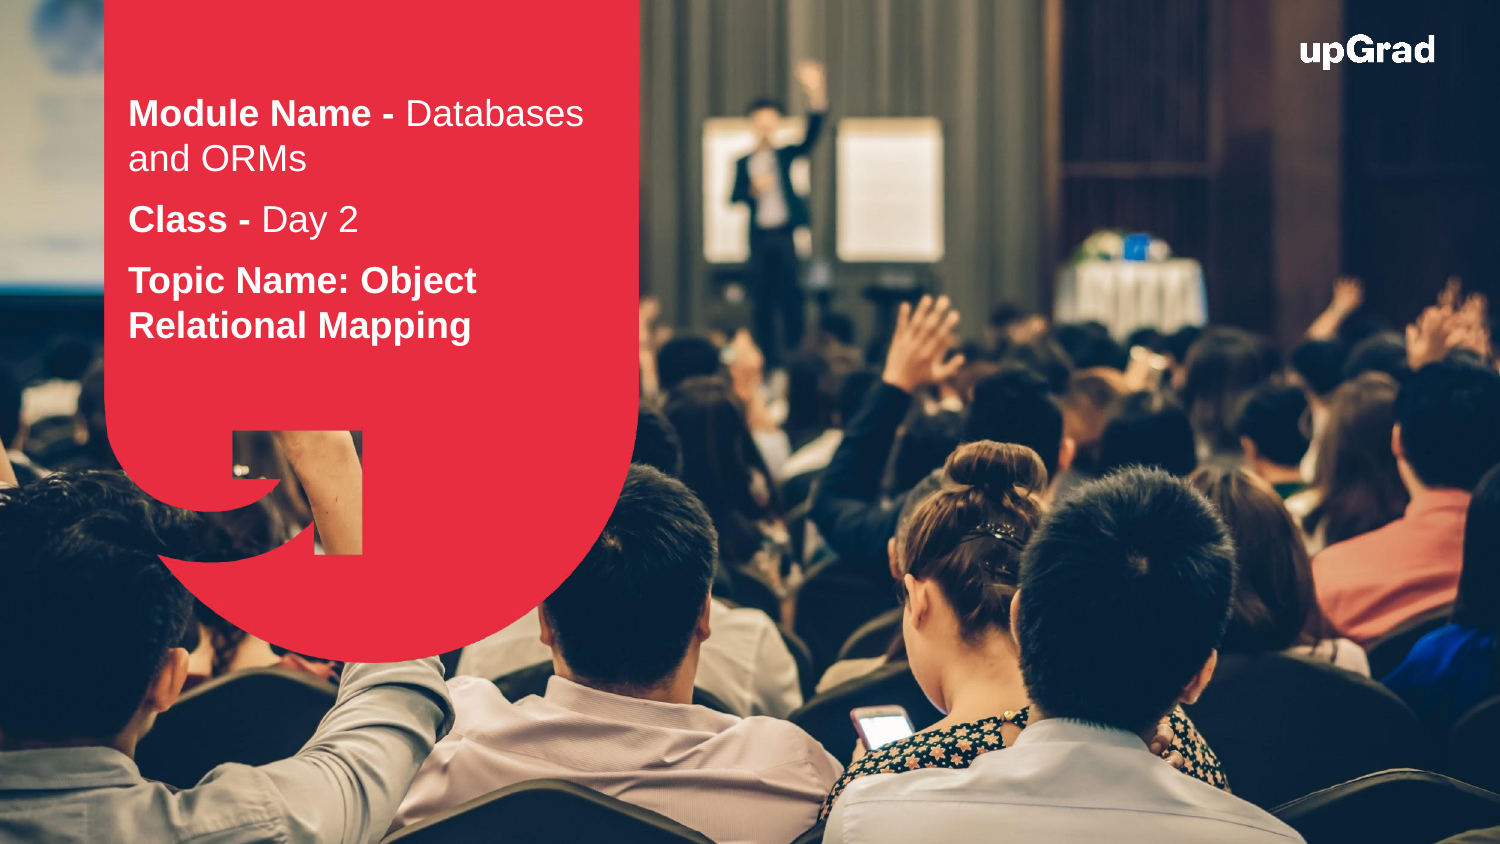

Module Name - Databases and ORMs
Class - Day 2
Topic Name: Object Relational Mapping

EditEdit MasterMaster  texttext stylesstyles